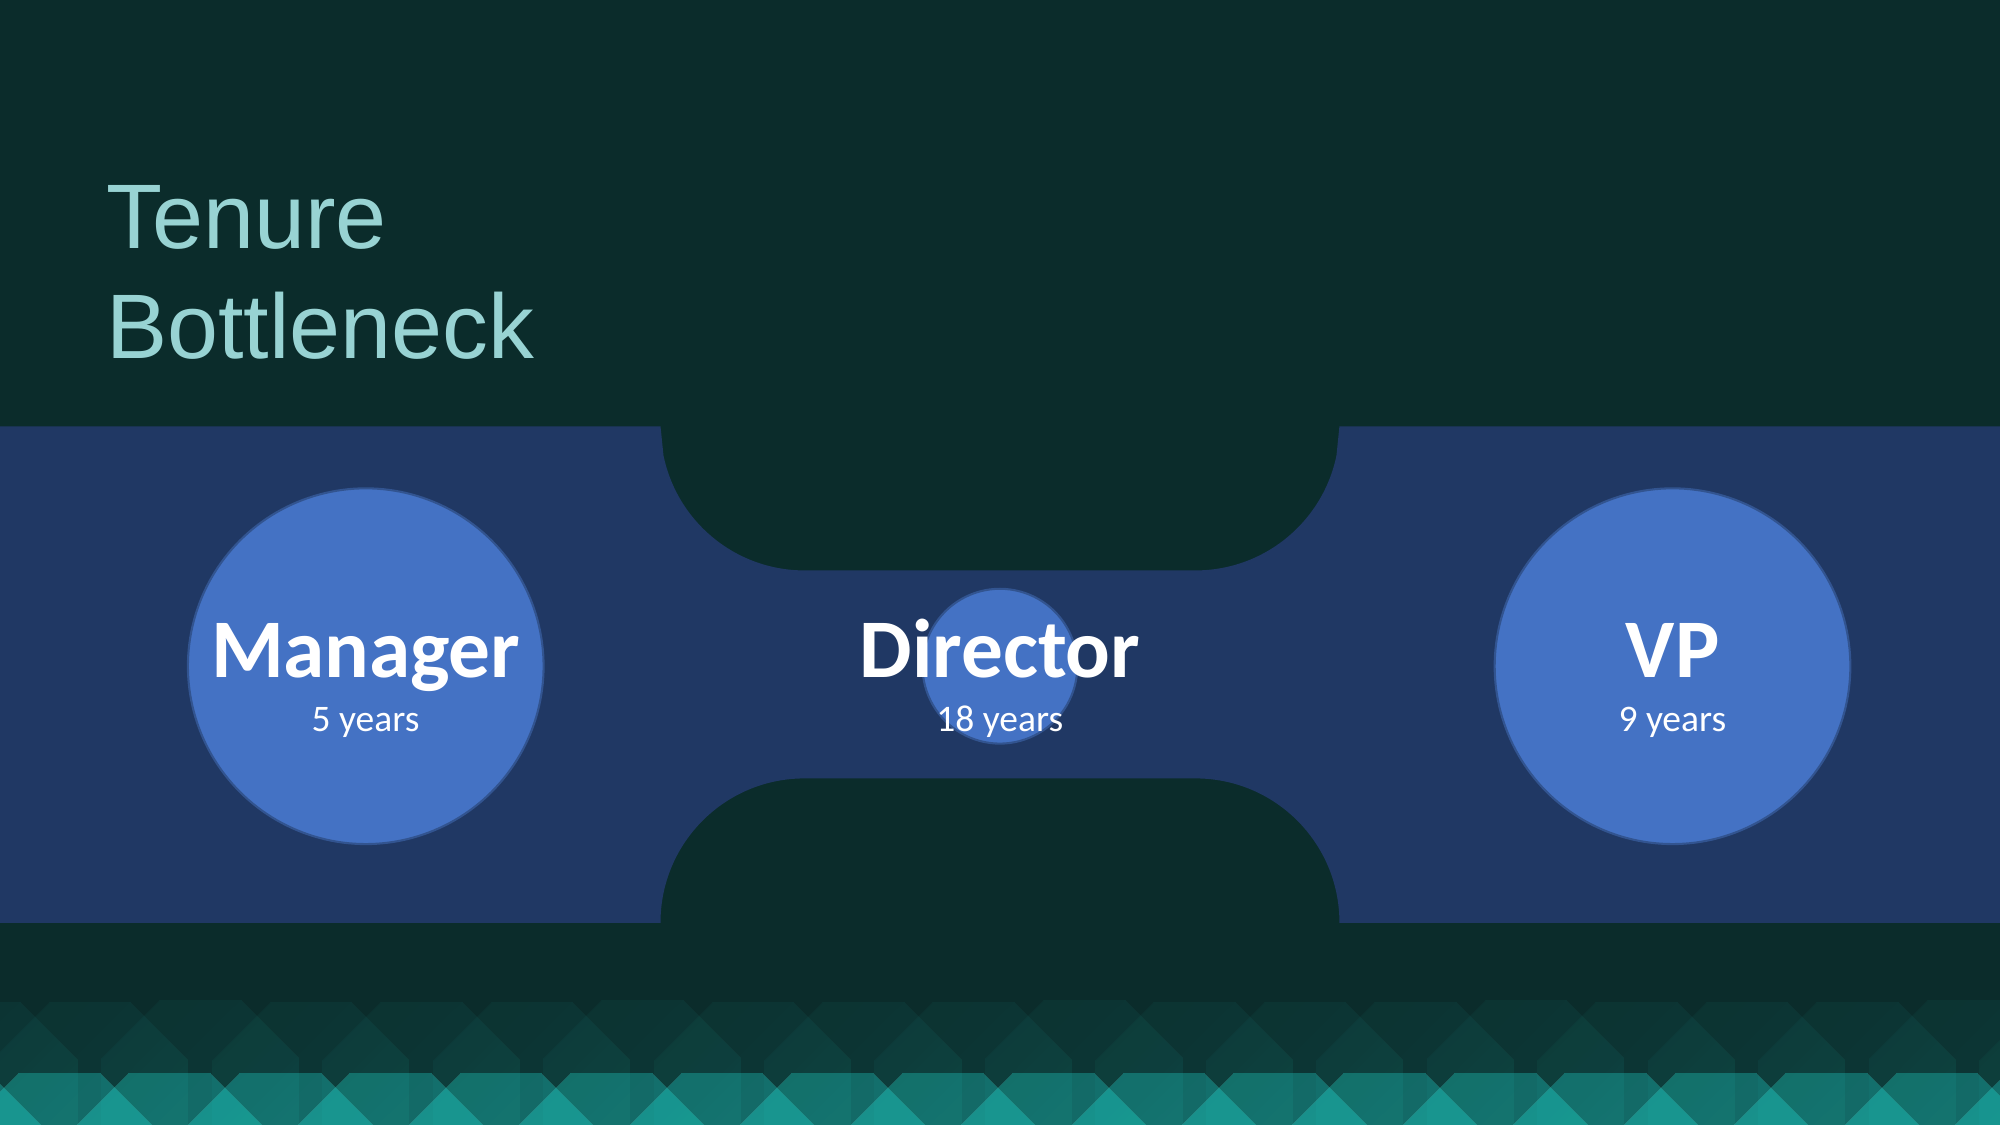

Tenure Bottleneck

Manager
5 years
VP
9 years
Director
18 years